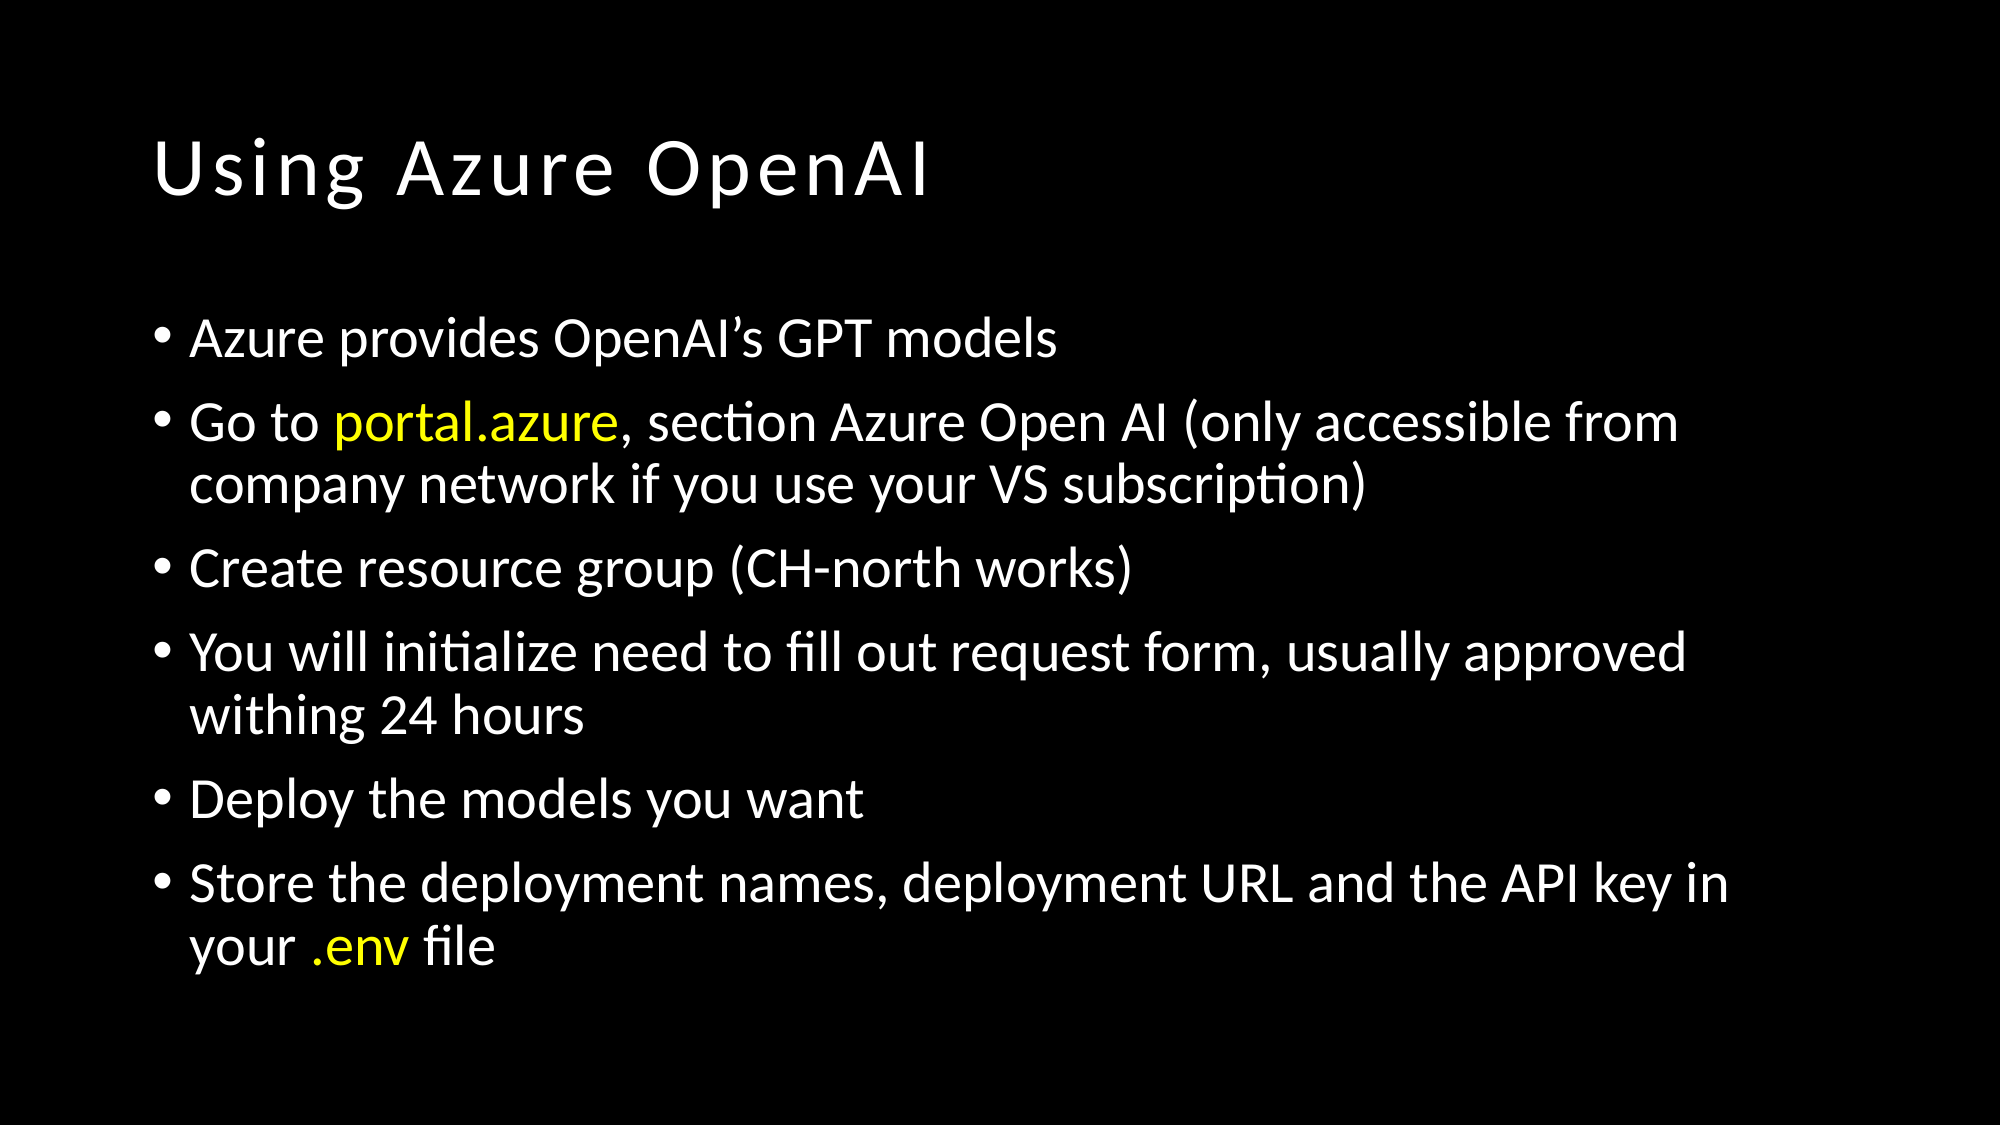

# Using Azure OpenAI
Azure provides OpenAI’s GPT models
Go to portal.azure, section Azure Open AI (only accessible from company network if you use your VS subscription)
Create resource group (CH-north works)
You will initialize need to fill out request form, usually approved withing 24 hours
Deploy the models you want
Store the deployment names, deployment URL and the API key in your .env file